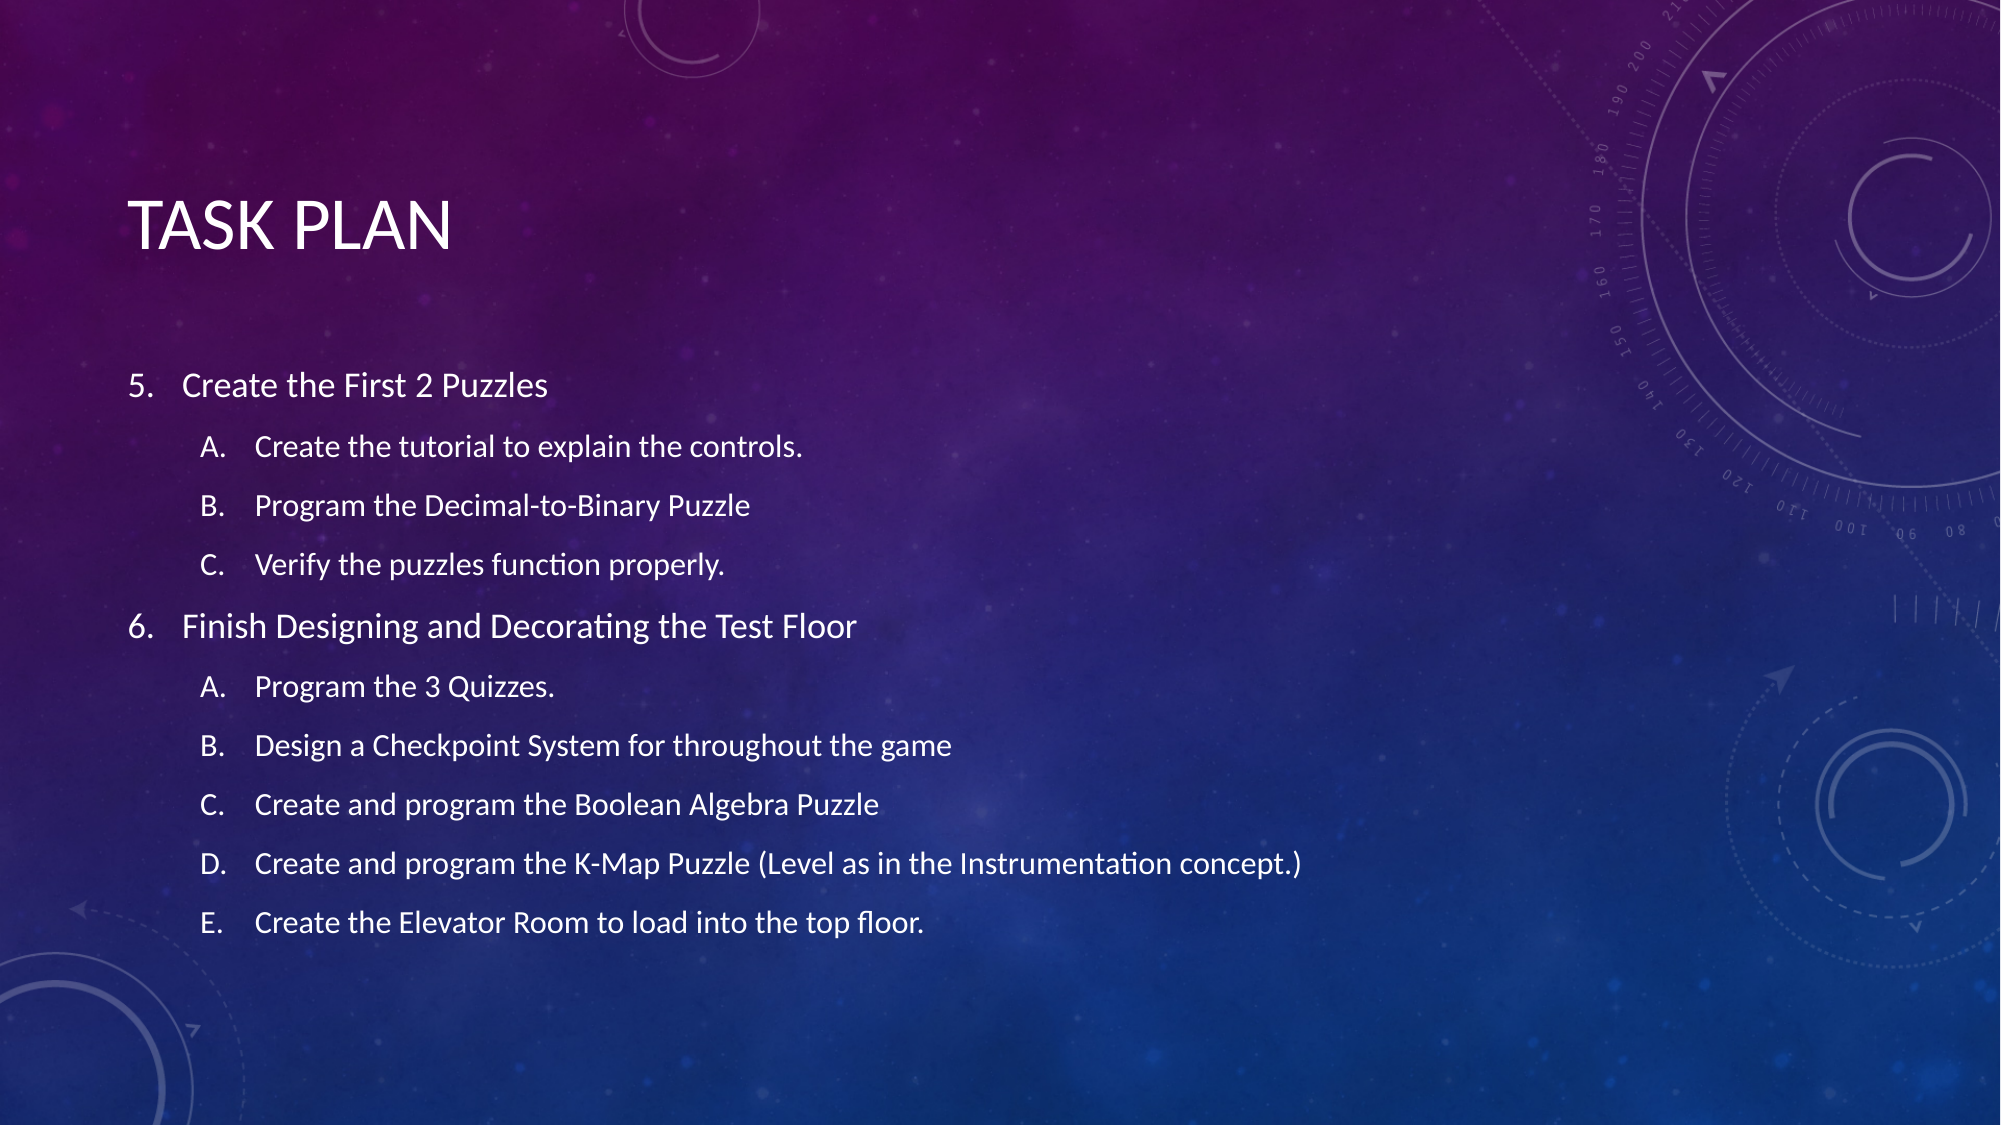

# Task Plan
Create the First 2 Puzzles
Create the tutorial to explain the controls.
Program the Decimal-to-Binary Puzzle
Verify the puzzles function properly.
Finish Designing and Decorating the Test Floor
Program the 3 Quizzes.
Design a Checkpoint System for throughout the game
Create and program the Boolean Algebra Puzzle
Create and program the K-Map Puzzle (Level as in the Instrumentation concept.)
Create the Elevator Room to load into the top floor.